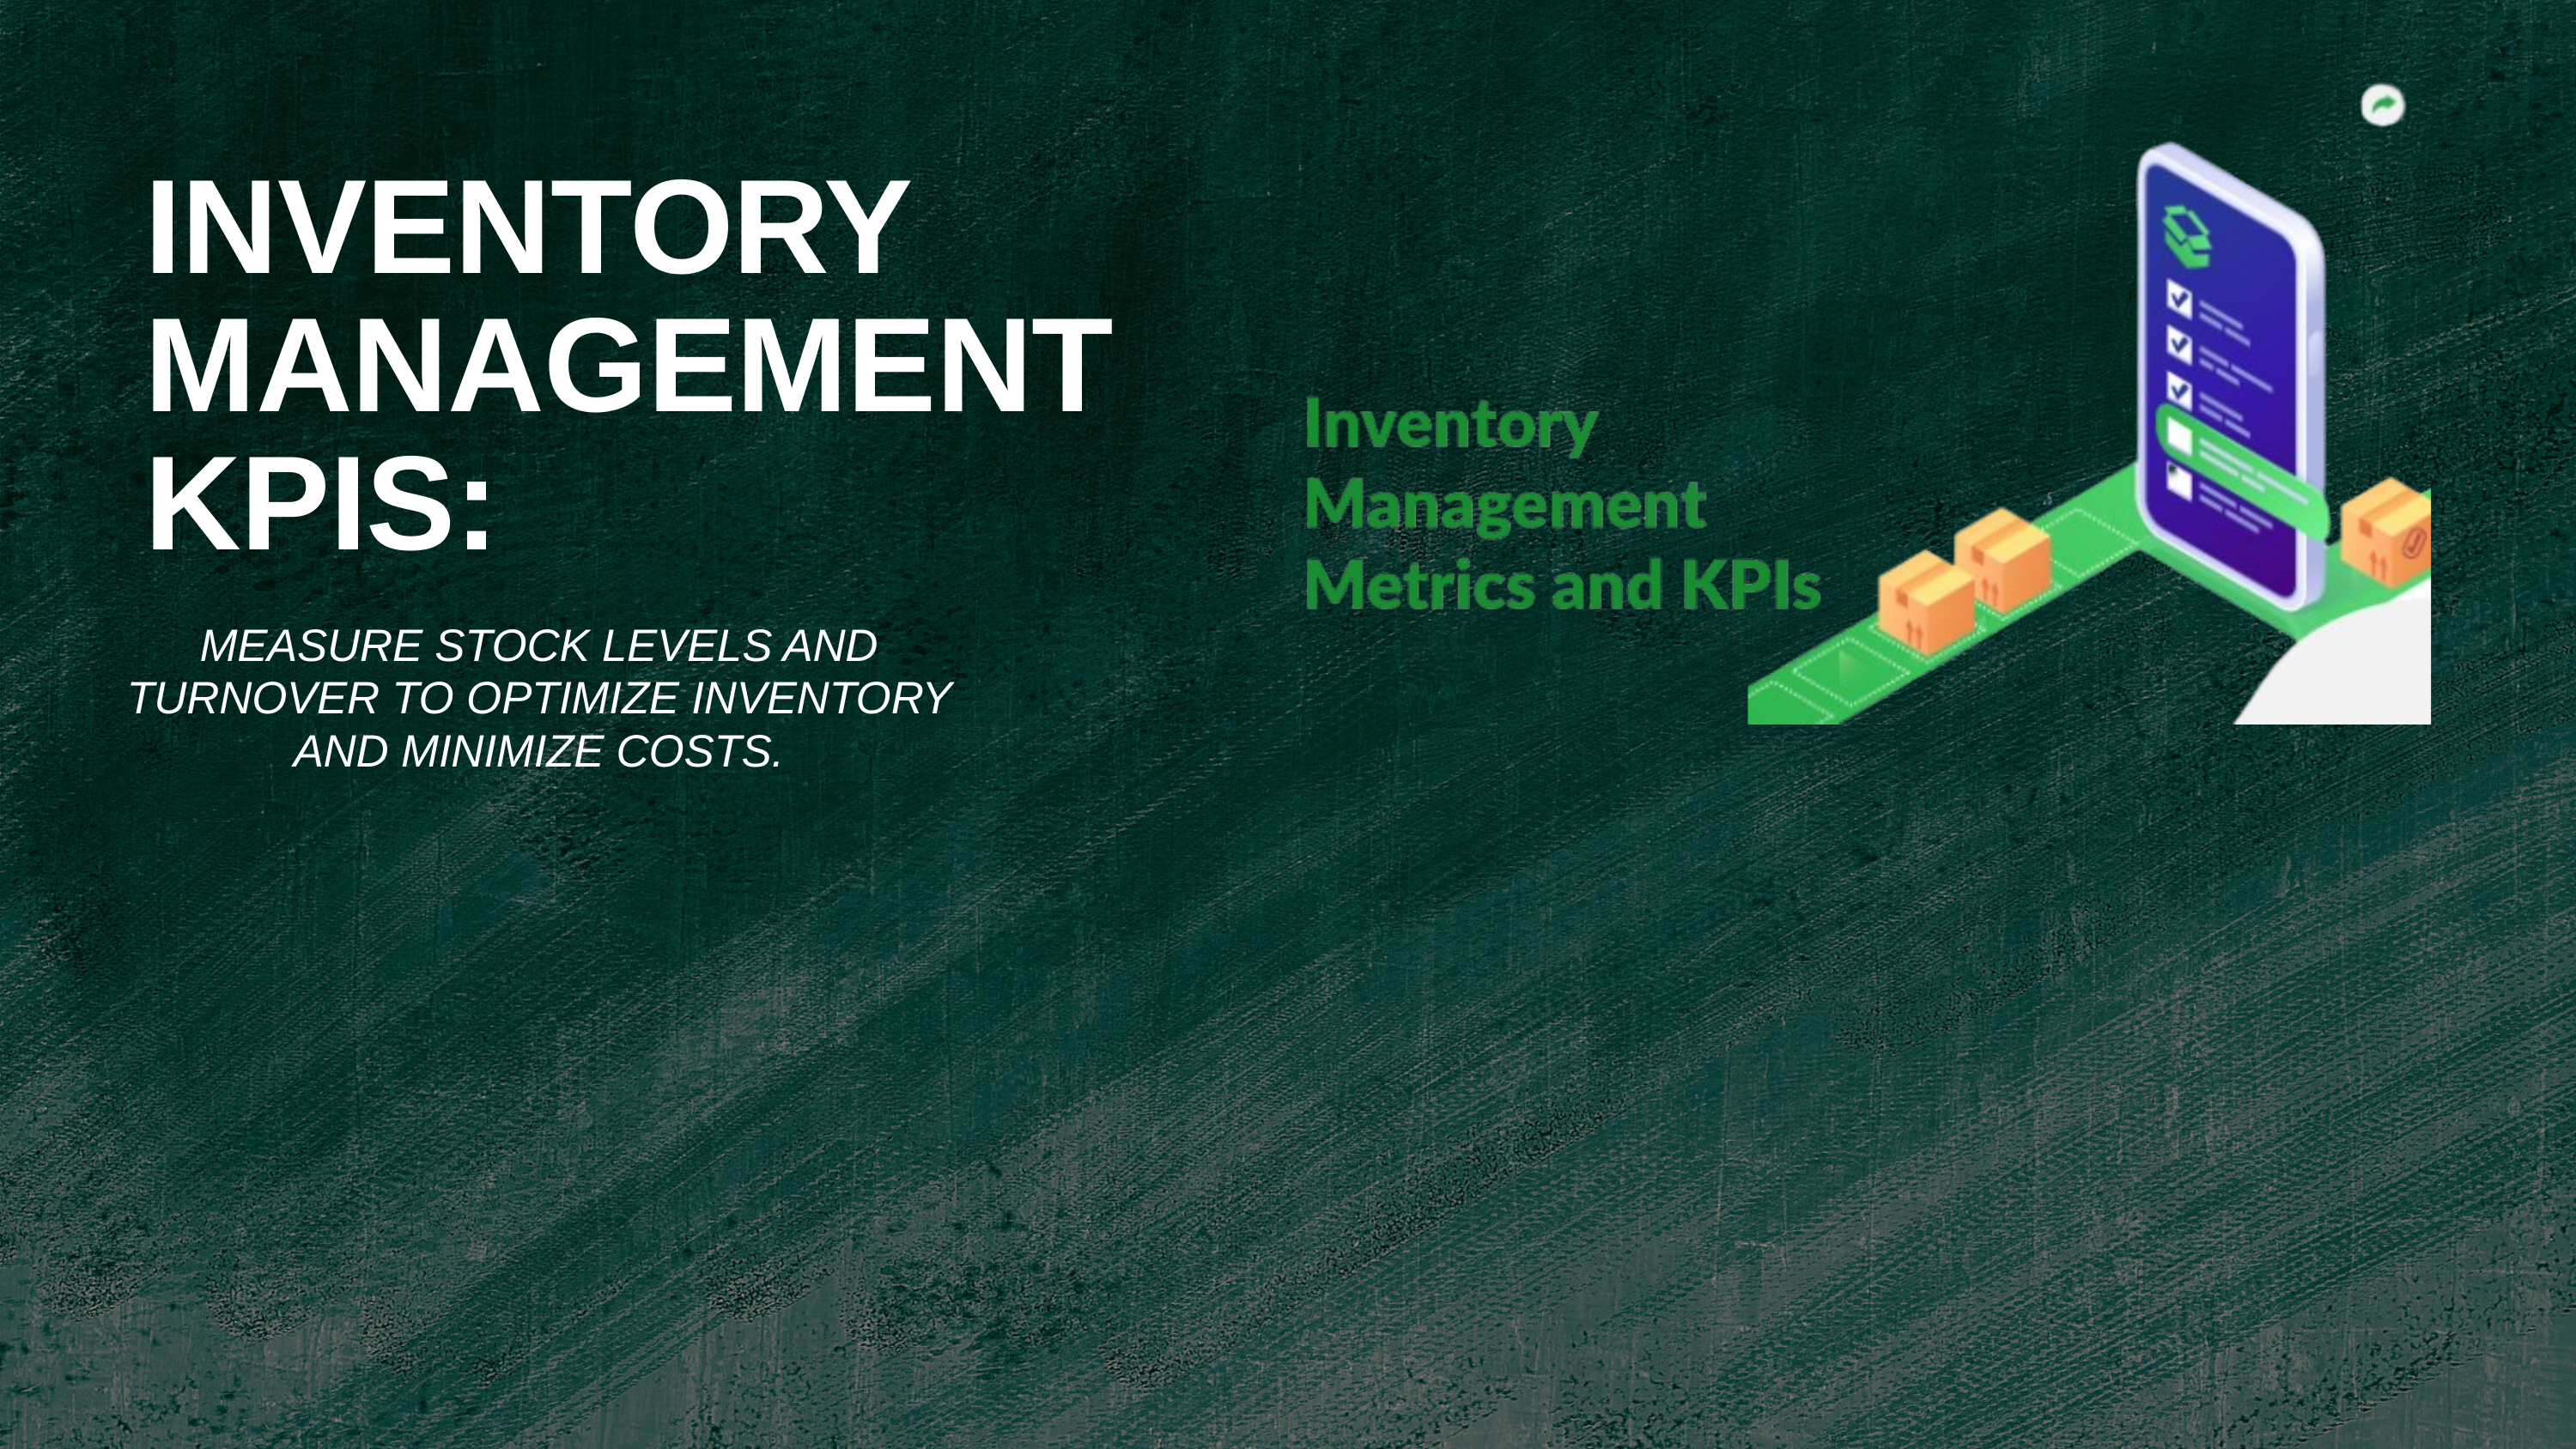

INVENTORY MANAGEMENT KPIS:

MEASURE STOCK LEVELS AND TURNOVER TO OPTIMIZE INVENTORY AND MINIMIZE COSTS.